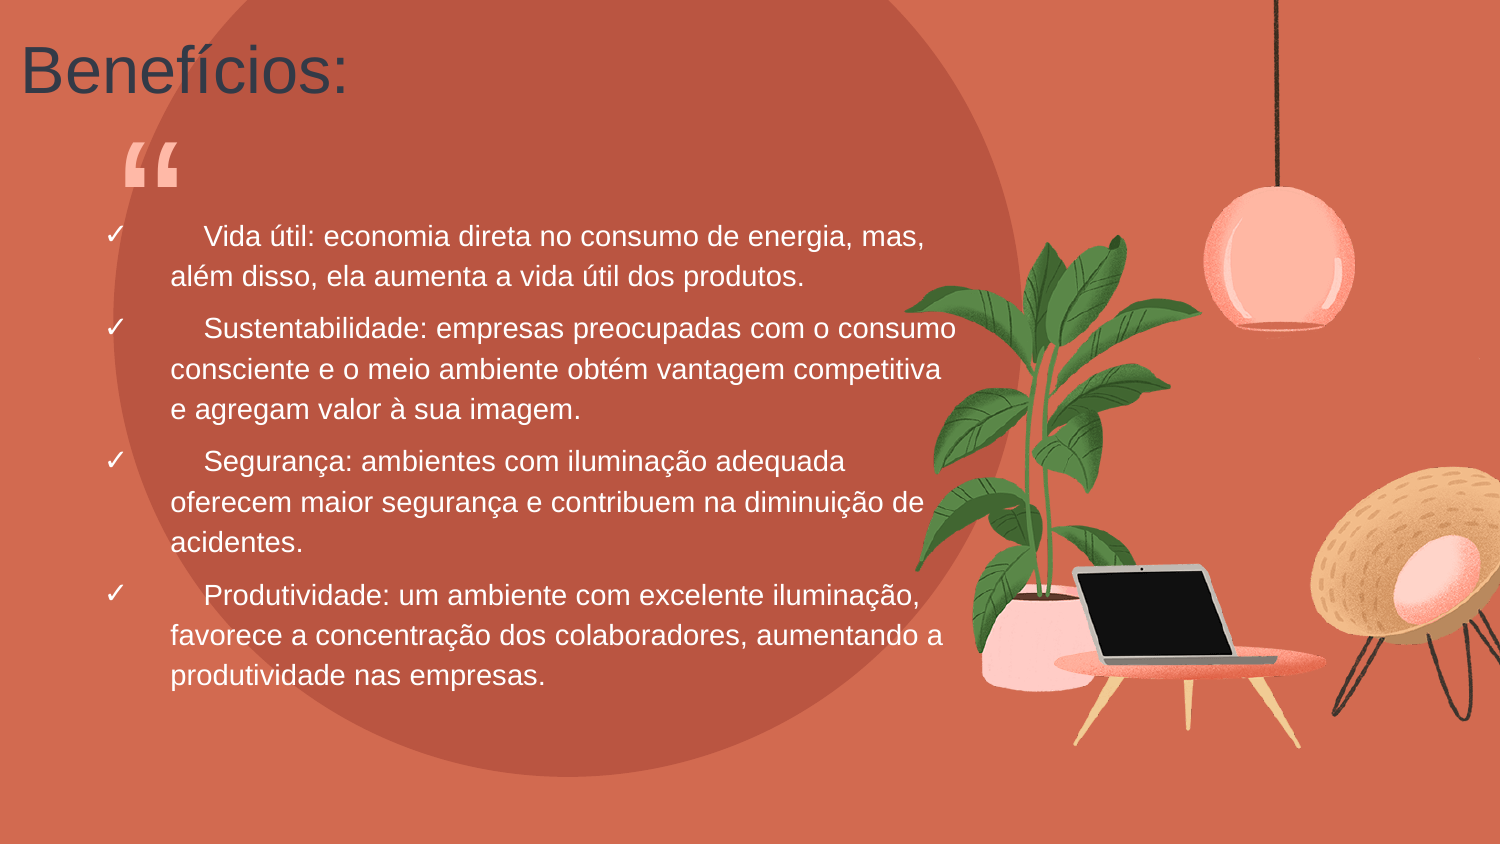

# Benefícios:

    Vida útil: economia direta no consumo de energia, mas, além disso, ela aumenta a vida útil dos produtos.
    Sustentabilidade: empresas preocupadas com o consumo consciente e o meio ambiente obtém vantagem competitiva e agregam valor à sua imagem.
    Segurança: ambientes com iluminação adequada oferecem maior segurança e contribuem na diminuição de acidentes.
    Produtividade: um ambiente com excelente iluminação, favorece a concentração dos colaboradores, aumentando a produtividade nas empresas.